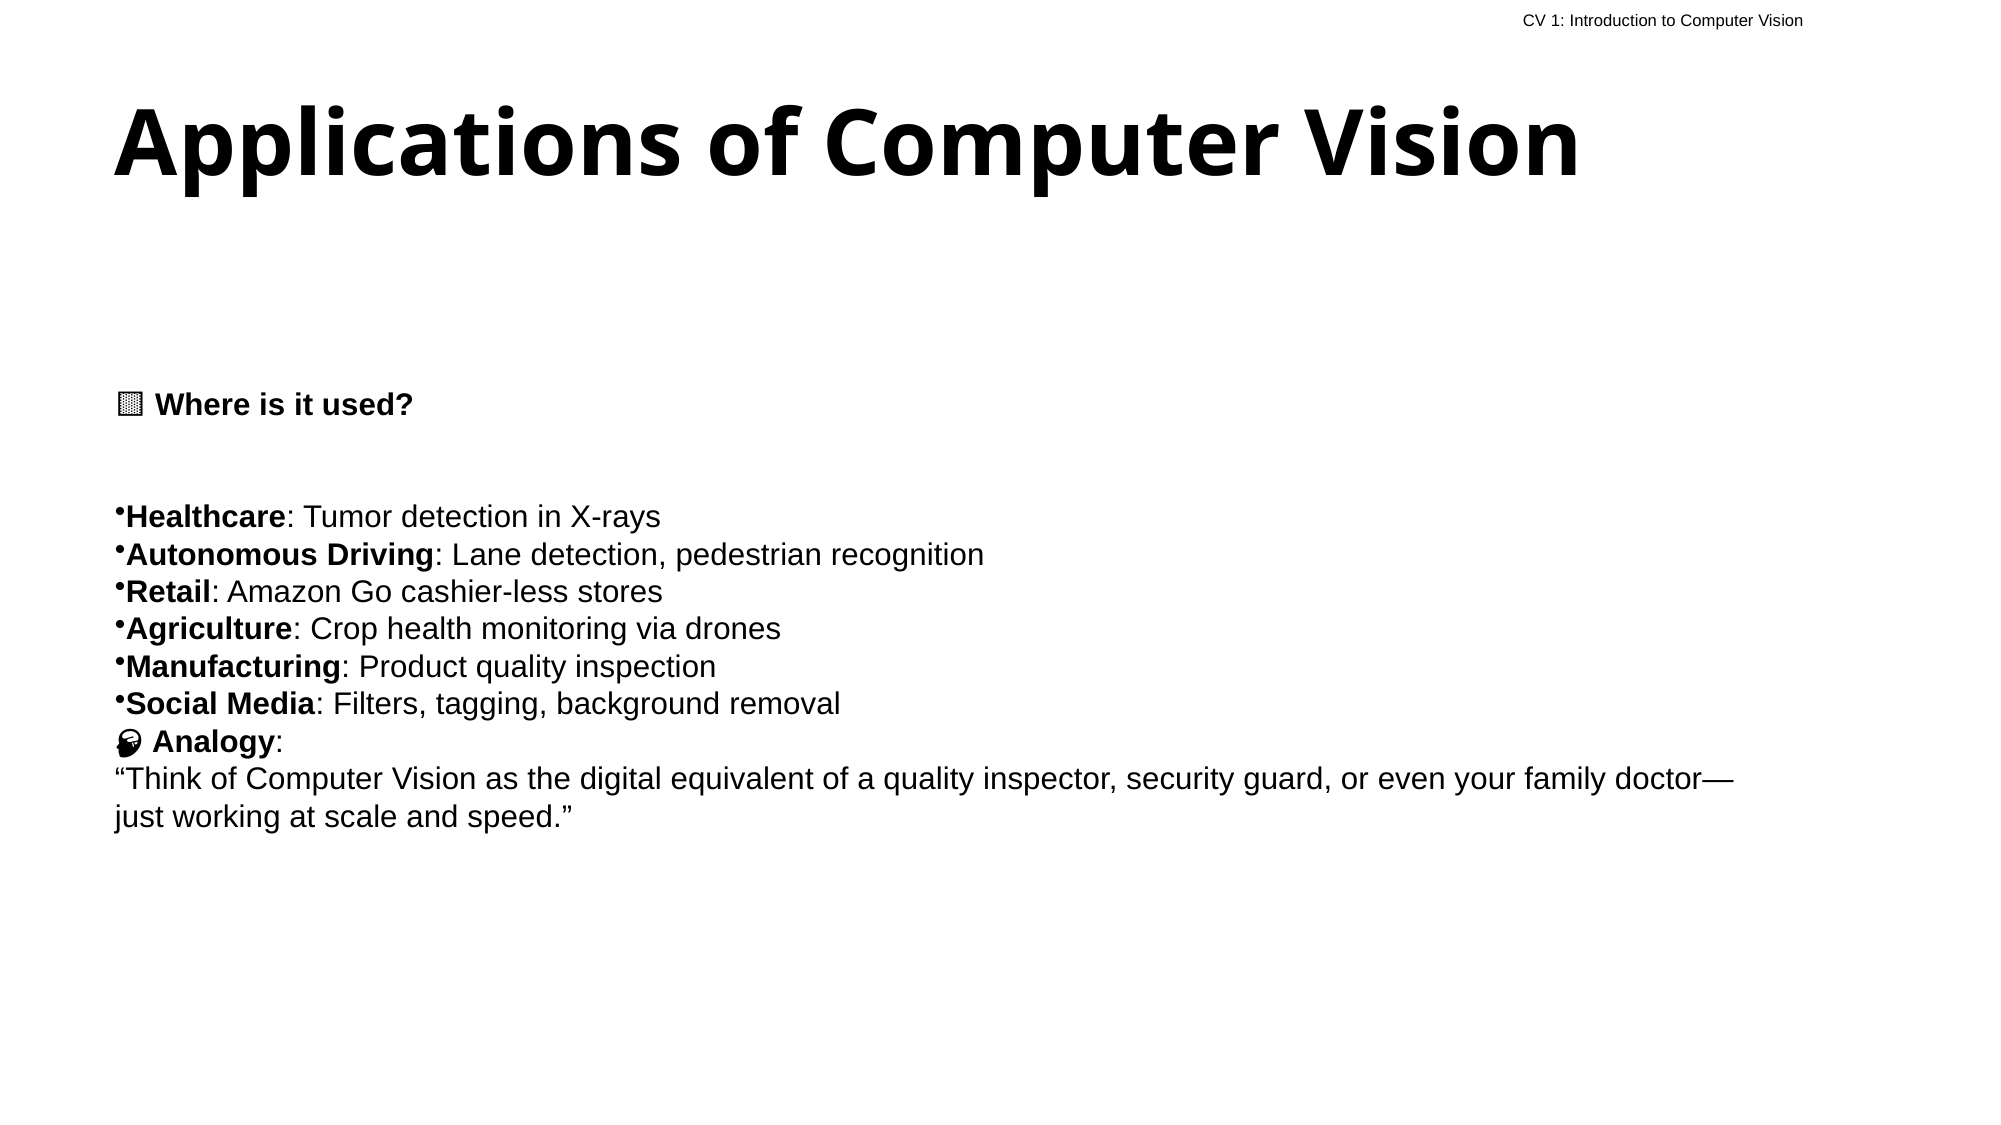

# Applications of Computer Vision
🟨 Where is it used?

Healthcare: Tumor detection in X-rays
Autonomous Driving: Lane detection, pedestrian recognition
Retail: Amazon Go cashier-less stores
Agriculture: Crop health monitoring via drones
Manufacturing: Product quality inspection
Social Media: Filters, tagging, background removal
🧠 Analogy:
“Think of Computer Vision as the digital equivalent of a quality inspector, security guard, or even your family doctor—just working at scale and speed.”